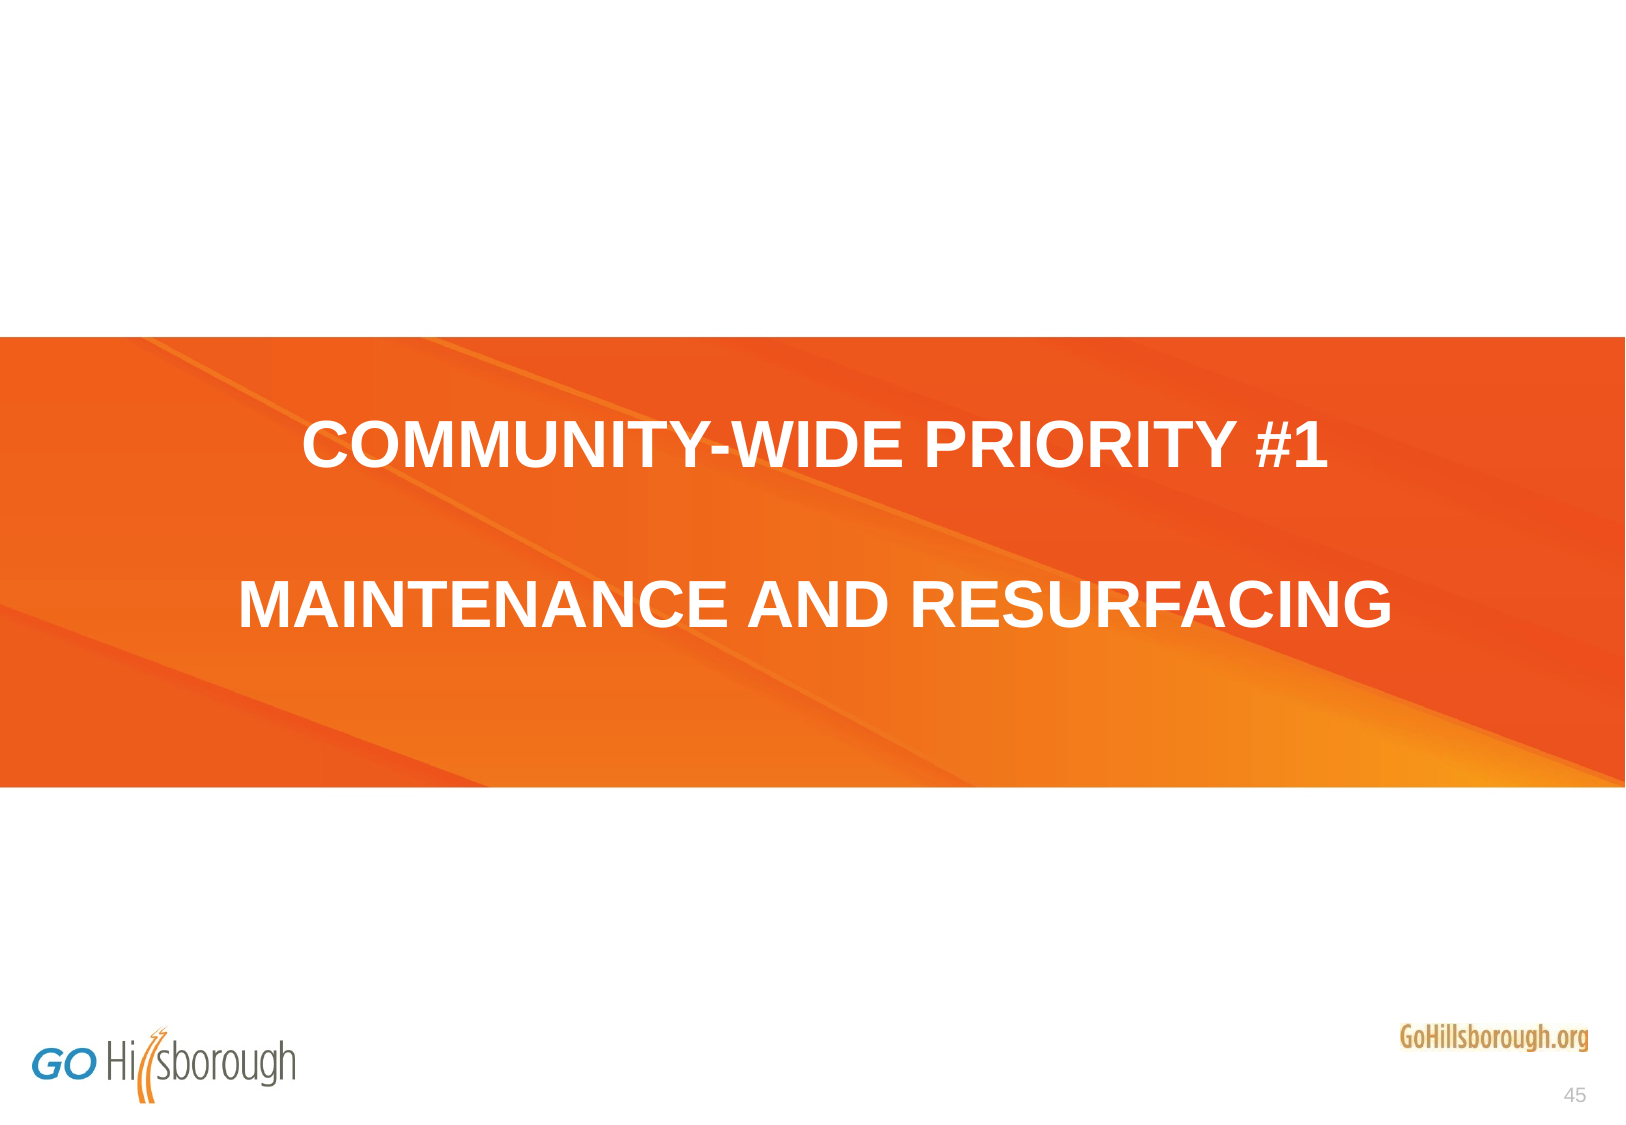

# COMMUNITY-WIDE PRIORITY #1 MAINTENANCE AND RESURFACING